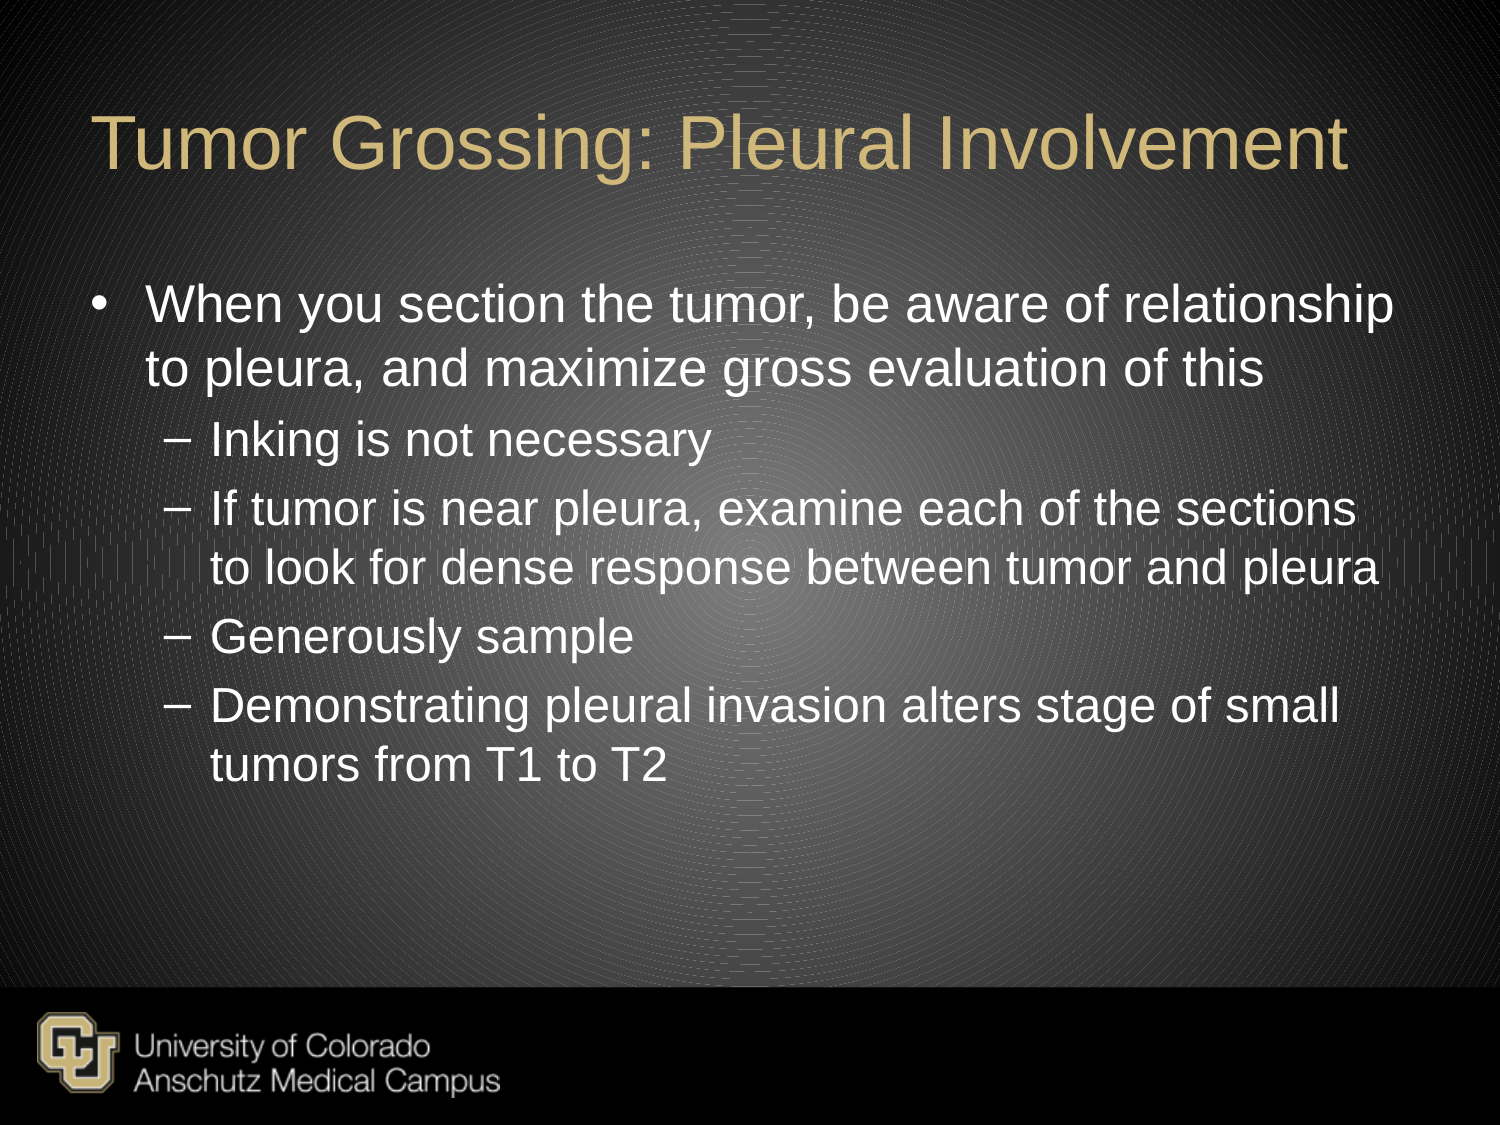

# Tumor Grossing: Pleural Involvement
When you section the tumor, be aware of relationship to pleura, and maximize gross evaluation of this
Inking is not necessary
If tumor is near pleura, examine each of the sections to look for dense response between tumor and pleura
Generously sample
Demonstrating pleural invasion alters stage of small tumors from T1 to T2